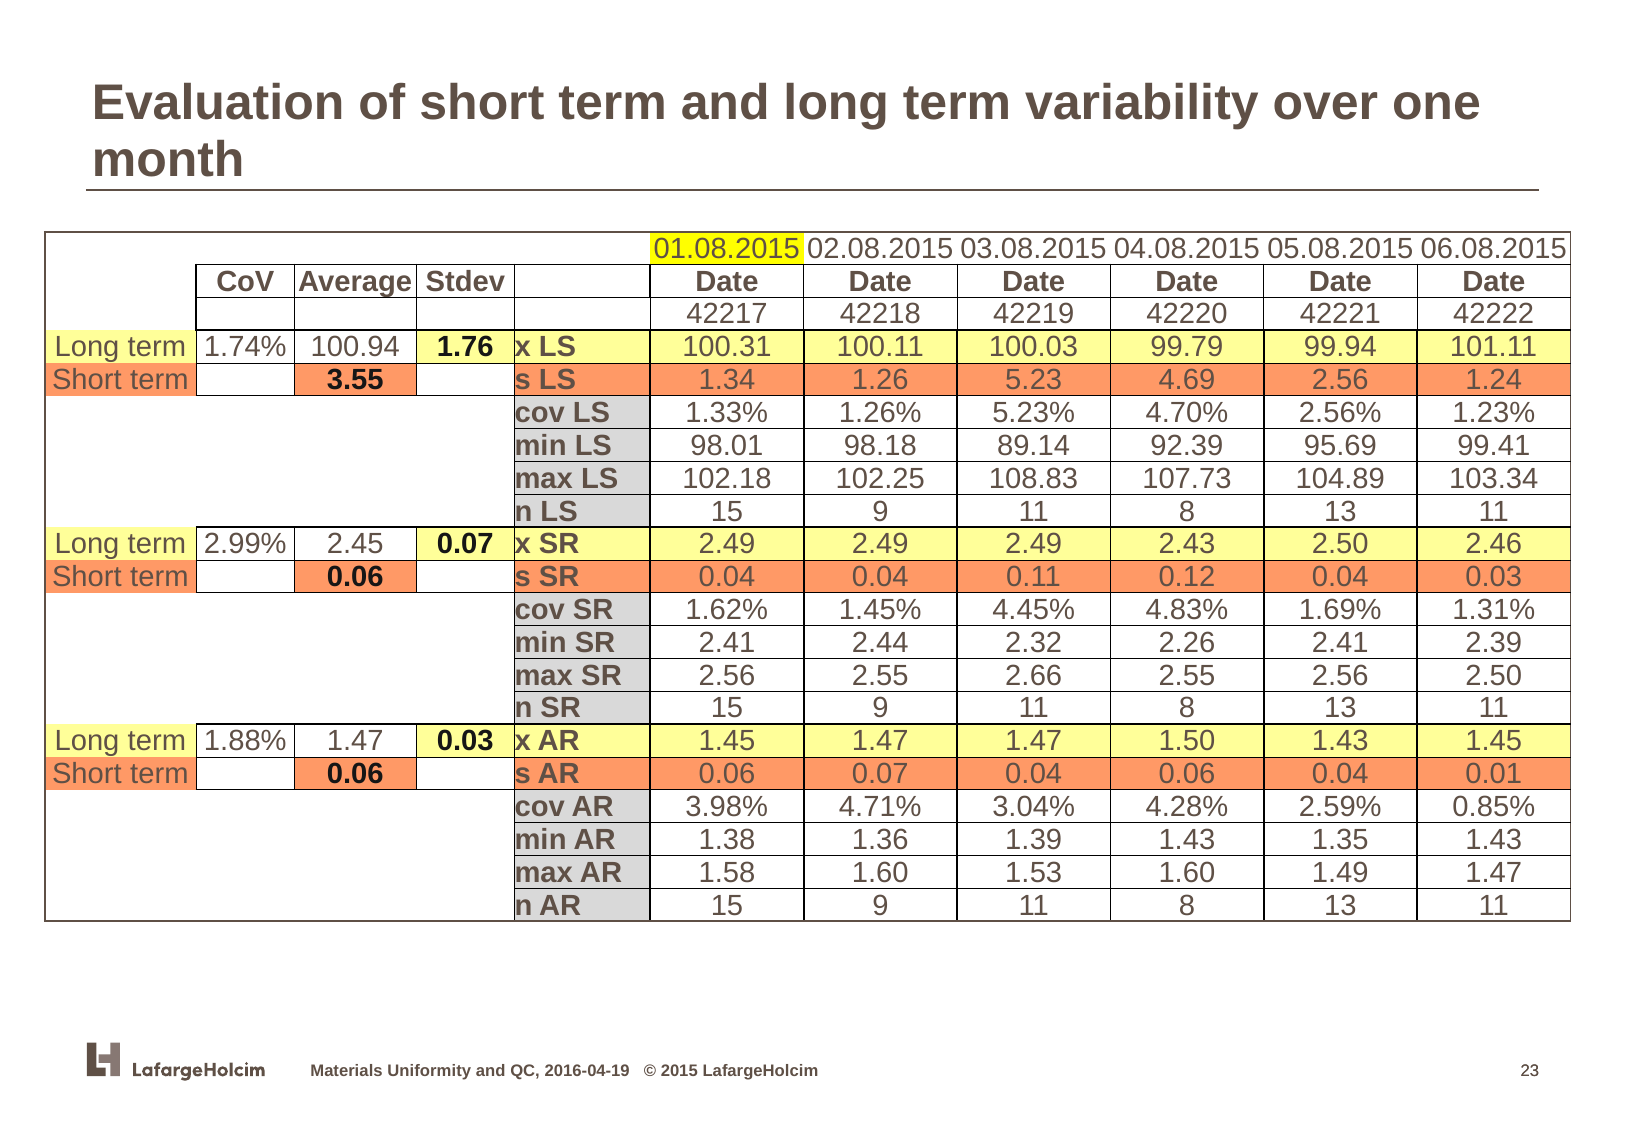

Evaluation of short term and long term variability over one month
|  |  |  |  |  | 01.08.2015 | 02.08.2015 | 03.08.2015 | 04.08.2015 | 05.08.2015 | 06.08.2015 |
| --- | --- | --- | --- | --- | --- | --- | --- | --- | --- | --- |
|  | CoV | Average | Stdev |  | Date | Date | Date | Date | Date | Date |
|  |  |  |  |  | 42217 | 42218 | 42219 | 42220 | 42221 | 42222 |
| Long term | 1.74% | 100.94 | 1.76 | x LS | 100.31 | 100.11 | 100.03 | 99.79 | 99.94 | 101.11 |
| Short term |  | 3.55 |  | s LS | 1.34 | 1.26 | 5.23 | 4.69 | 2.56 | 1.24 |
|  |  |  |  | cov LS | 1.33% | 1.26% | 5.23% | 4.70% | 2.56% | 1.23% |
|  |  |  |  | min LS | 98.01 | 98.18 | 89.14 | 92.39 | 95.69 | 99.41 |
|  |  |  |  | max LS | 102.18 | 102.25 | 108.83 | 107.73 | 104.89 | 103.34 |
|  |  |  |  | n LS | 15 | 9 | 11 | 8 | 13 | 11 |
| Long term | 2.99% | 2.45 | 0.07 | x SR | 2.49 | 2.49 | 2.49 | 2.43 | 2.50 | 2.46 |
| Short term |  | 0.06 |  | s SR | 0.04 | 0.04 | 0.11 | 0.12 | 0.04 | 0.03 |
|  |  |  |  | cov SR | 1.62% | 1.45% | 4.45% | 4.83% | 1.69% | 1.31% |
|  |  |  |  | min SR | 2.41 | 2.44 | 2.32 | 2.26 | 2.41 | 2.39 |
|  |  |  |  | max SR | 2.56 | 2.55 | 2.66 | 2.55 | 2.56 | 2.50 |
|  |  |  |  | n SR | 15 | 9 | 11 | 8 | 13 | 11 |
| Long term | 1.88% | 1.47 | 0.03 | x AR | 1.45 | 1.47 | 1.47 | 1.50 | 1.43 | 1.45 |
| Short term |  | 0.06 |  | s AR | 0.06 | 0.07 | 0.04 | 0.06 | 0.04 | 0.01 |
|  |  |  |  | cov AR | 3.98% | 4.71% | 3.04% | 4.28% | 2.59% | 0.85% |
|  |  |  |  | min AR | 1.38 | 1.36 | 1.39 | 1.43 | 1.35 | 1.43 |
|  |  |  |  | max AR | 1.58 | 1.60 | 1.53 | 1.60 | 1.49 | 1.47 |
|  |  |  |  | n AR | 15 | 9 | 11 | 8 | 13 | 11 |
Materials Uniformity and QC, 2016-04-19   © 2015 LafargeHolcim
23
23